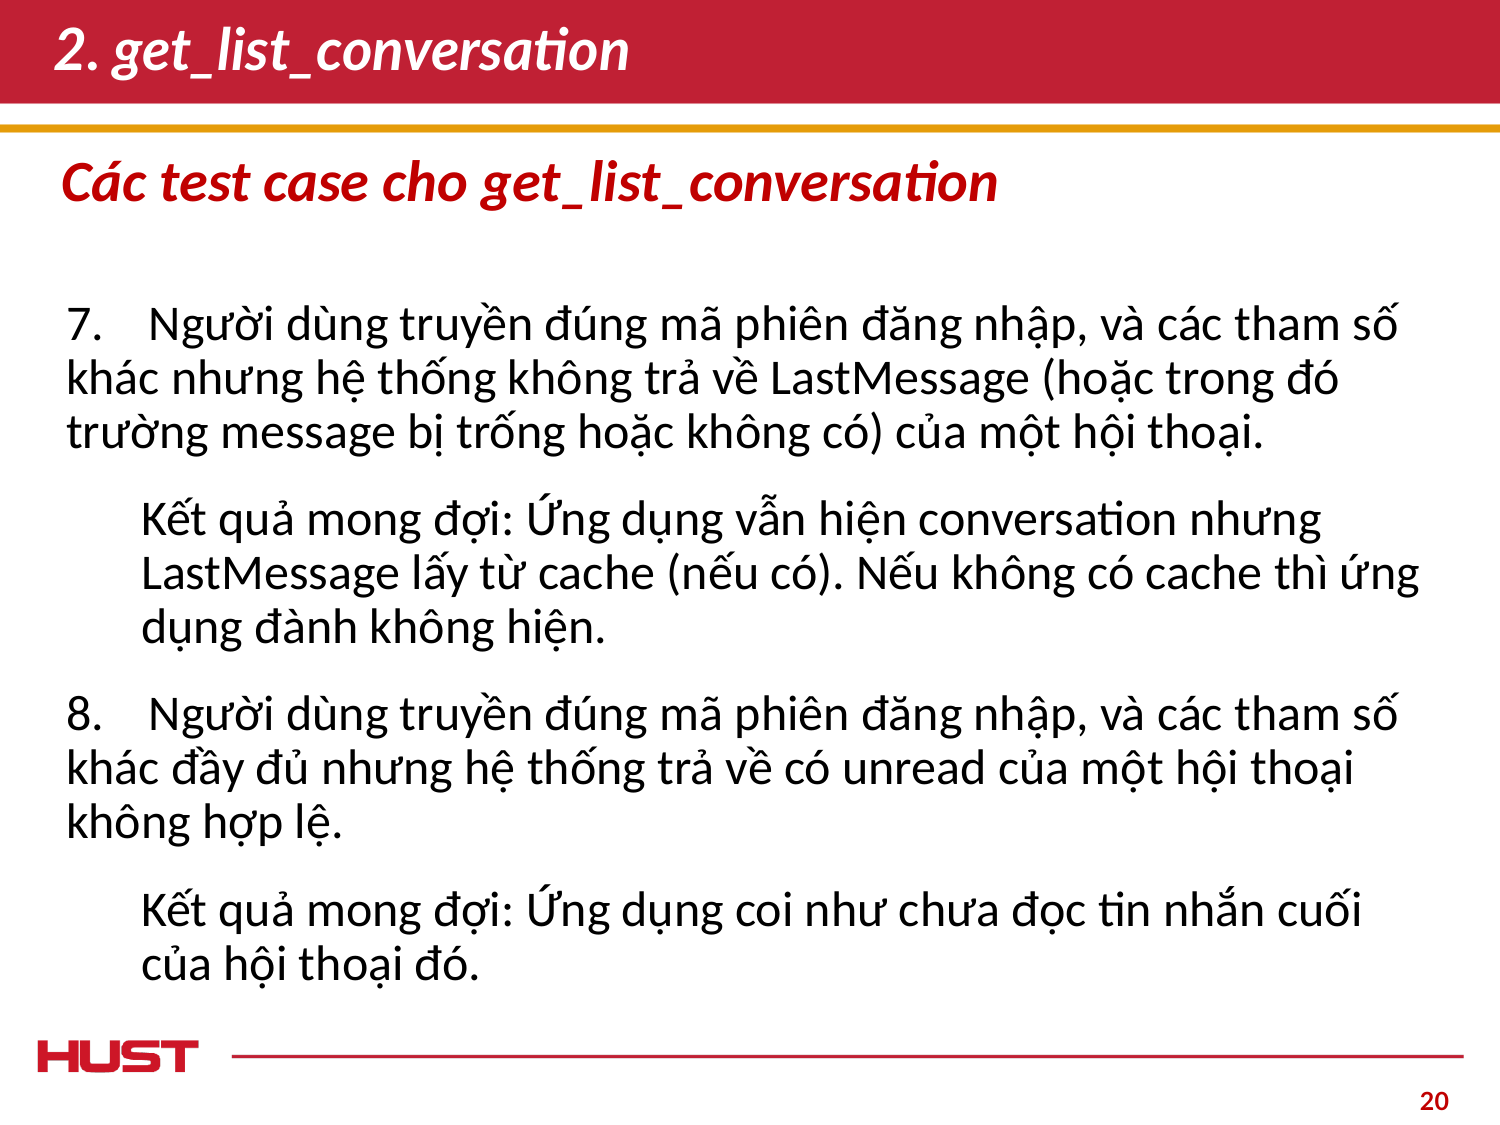

# 2. get_list_conversation
Các test case cho get_list_conversation

7.    Người dùng truyền đúng mã phiên đăng nhập, và các tham số khác nhưng hệ thống không trả về LastMessage (hoặc trong đó trường message bị trống hoặc không có) của một hội thoại.
Kết quả mong đợi: Ứng dụng vẫn hiện conversation nhưng LastMessage lấy từ cache (nếu có). Nếu không có cache thì ứng dụng đành không hiện.
8.    Người dùng truyền đúng mã phiên đăng nhập, và các tham số khác đầy đủ nhưng hệ thống trả về có unread của một hội thoại không hợp lệ.
Kết quả mong đợi: Ứng dụng coi như chưa đọc tin nhắn cuối của hội thoại đó.
20